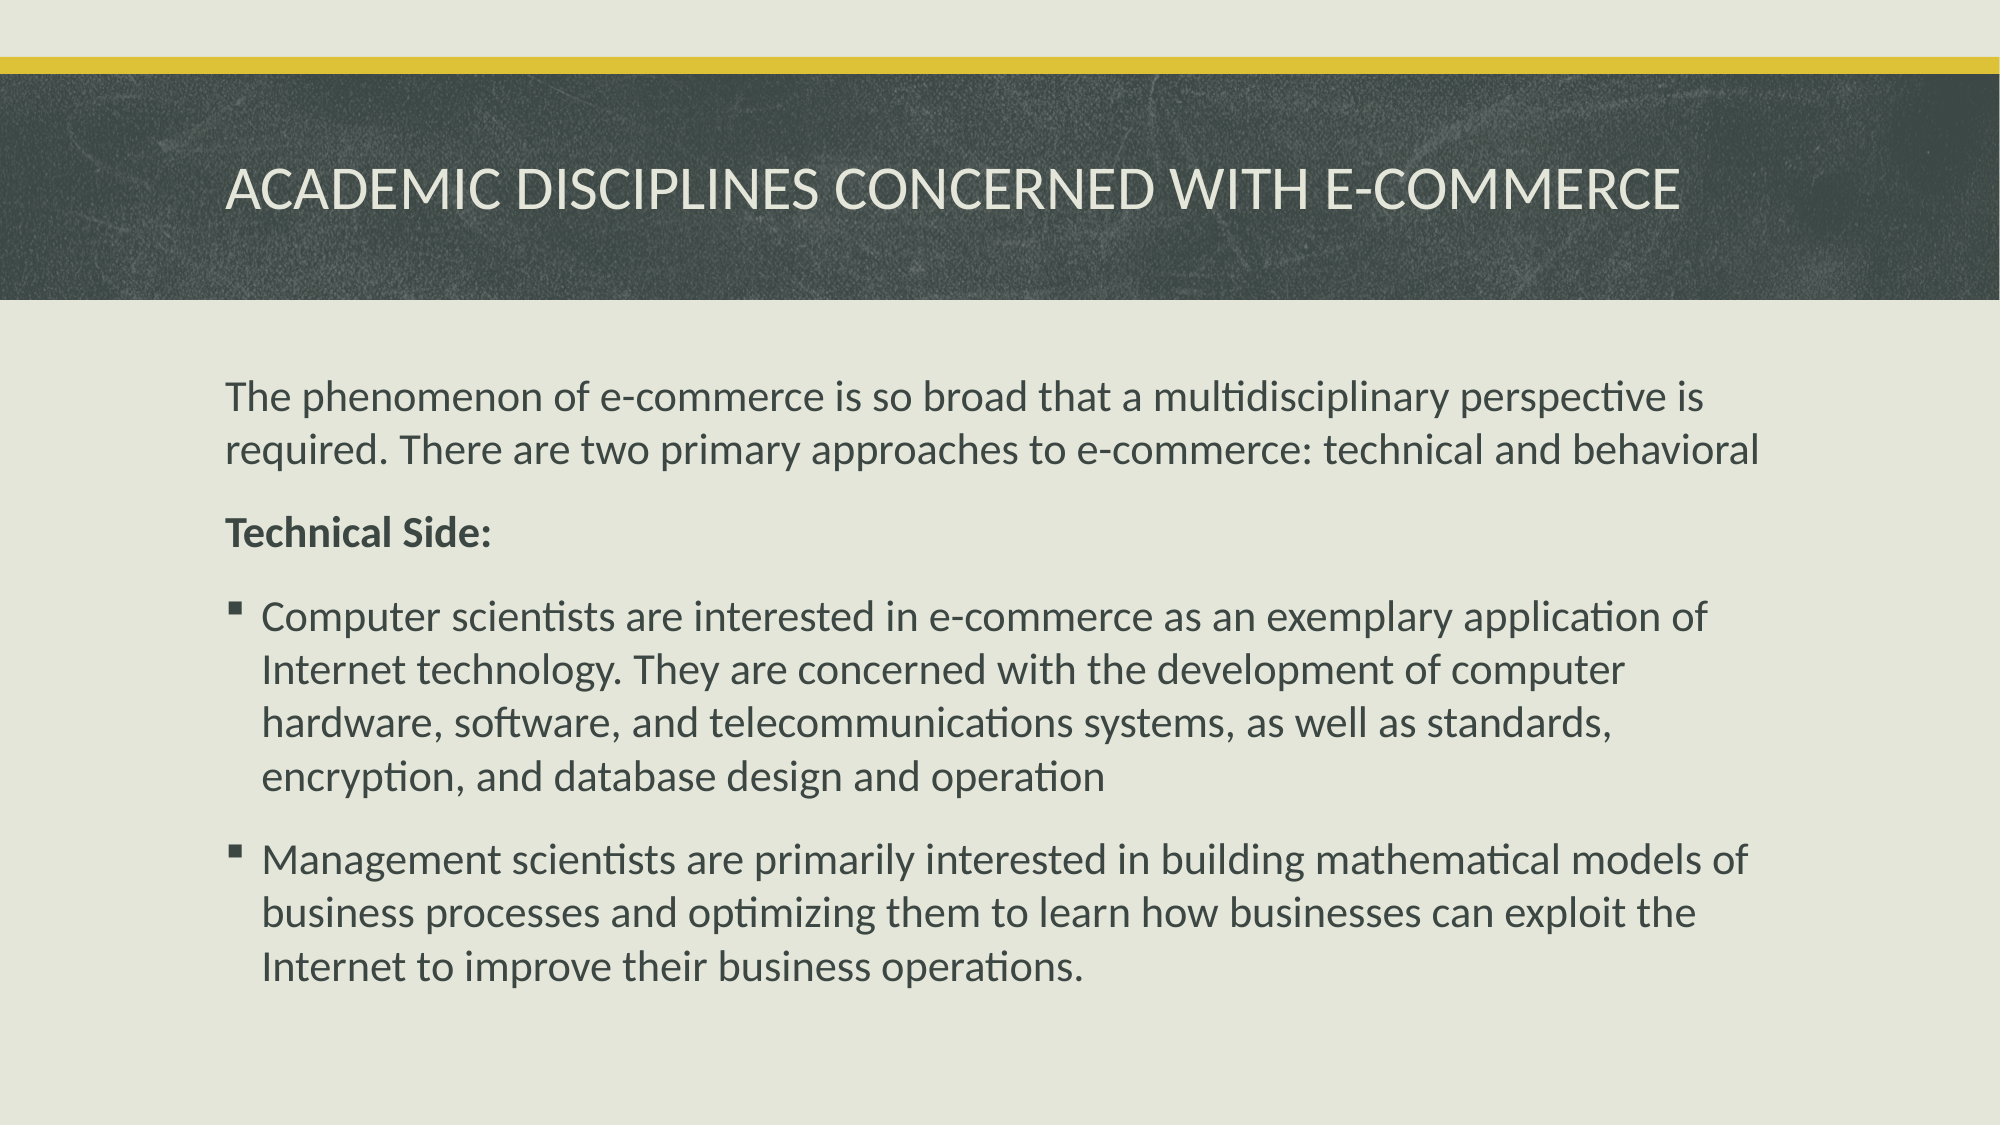

# ACADEMIC DISCIPLINES CONCERNED WITH E-COMMERCE
The phenomenon of e-commerce is so broad that a multidisciplinary perspective is required. There are two primary approaches to e-commerce: technical and behavioral
Technical Side:
Computer scientists are interested in e-commerce as an exemplary application of Internet technology. They are concerned with the development of computer hardware, software, and telecommunications systems, as well as standards, encryption, and database design and operation
Management scientists are primarily interested in building mathematical models of business processes and optimizing them to learn how businesses can exploit the Internet to improve their business operations.